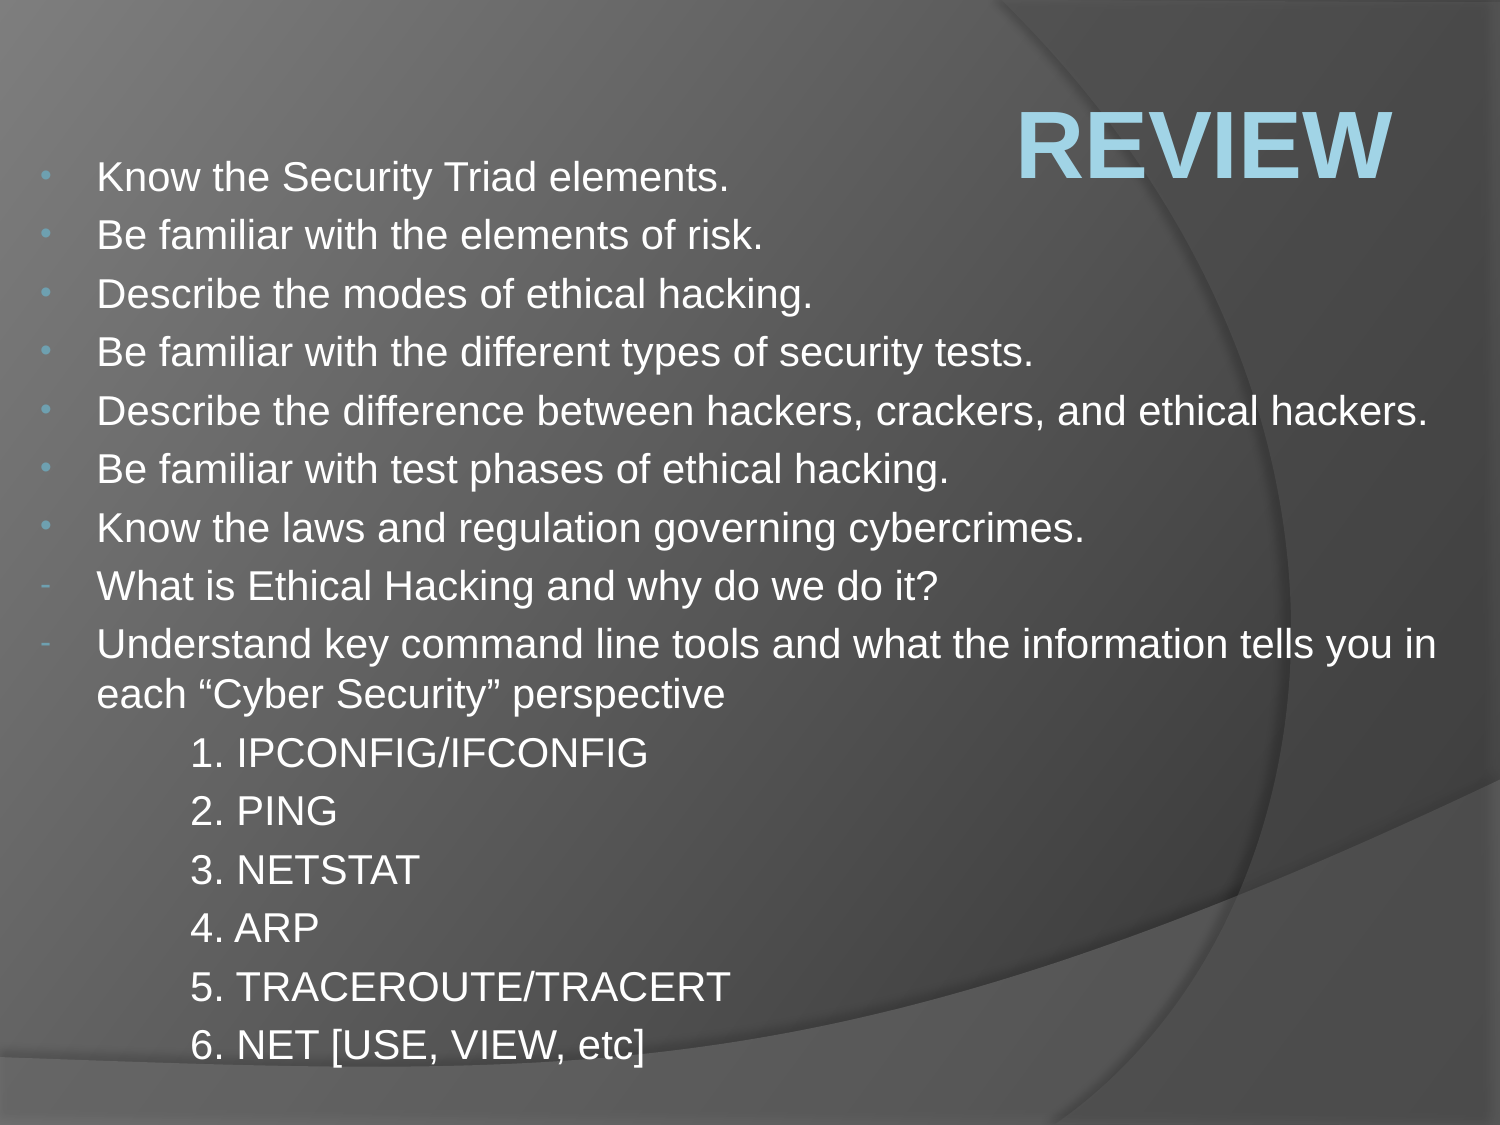

# Review
Know the Security Triad elements.
Be familiar with the elements of risk.
Describe the modes of ethical hacking.
Be familiar with the different types of security tests.
Describe the difference between hackers, crackers, and ethical hackers.
Be familiar with test phases of ethical hacking.
Know the laws and regulation governing cybercrimes.
What is Ethical Hacking and why do we do it?
Understand key command line tools and what the information tells you in each “Cyber Security” perspective
	1. IPCONFIG/IFCONFIG
	2. PING
	3. NETSTAT
	4. ARP
	5. TRACEROUTE/TRACERT
	6. NET [USE, VIEW, etc]